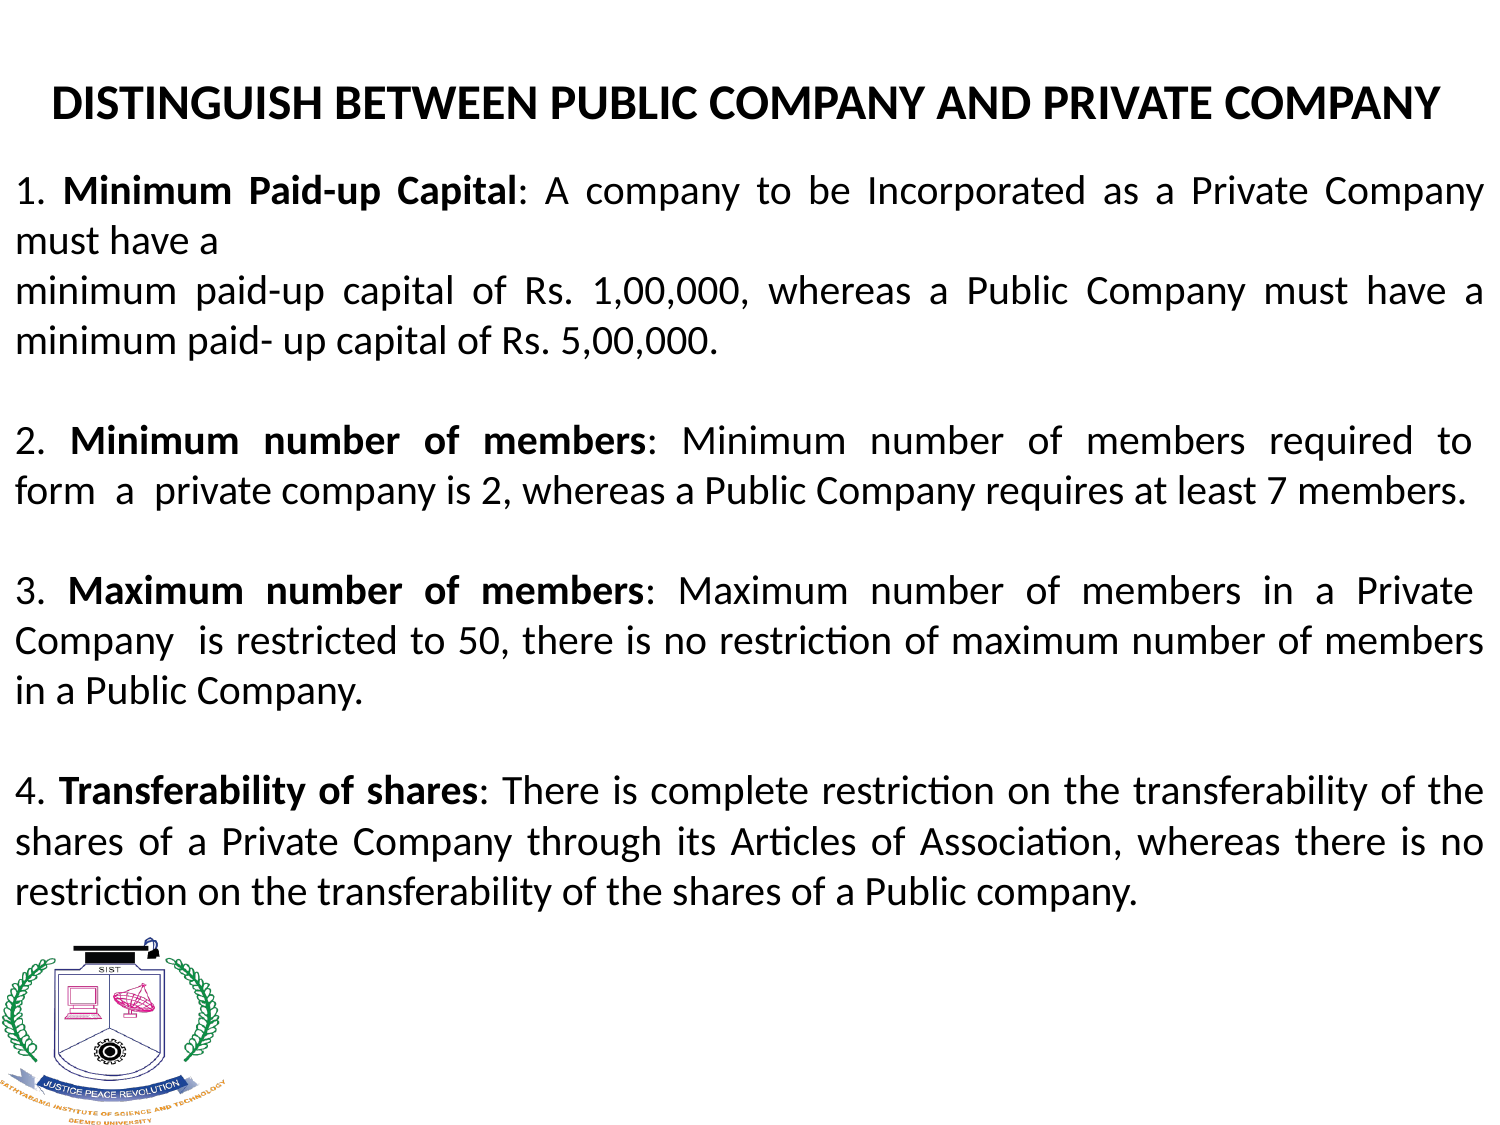

DISTINGUISH BETWEEN PUBLIC COMPANY AND PRIVATE COMPANY
1. Minimum Paid-up Capital: A company to be Incorporated as a Private Company must have a
minimum paid-up capital of Rs. 1,00,000, whereas a Public Company must have a minimum paid- up capital of Rs. 5,00,000.

2.  Minimum  number  of  members:  Minimum  number  of  members  required  to  form  a  private company is 2, whereas a Public Company requires at least 7 members.

3.  Maximum  number  of  members:  Maximum  number  of  members  in  a  Private  Company  is restricted to 50, there is no restriction of maximum number of members in a Public Company.

4. Transferability of shares: There is complete restriction on the transferability of the shares of a Private Company through its Articles of Association, whereas there is no restriction on the transferability of the shares of a Public company.